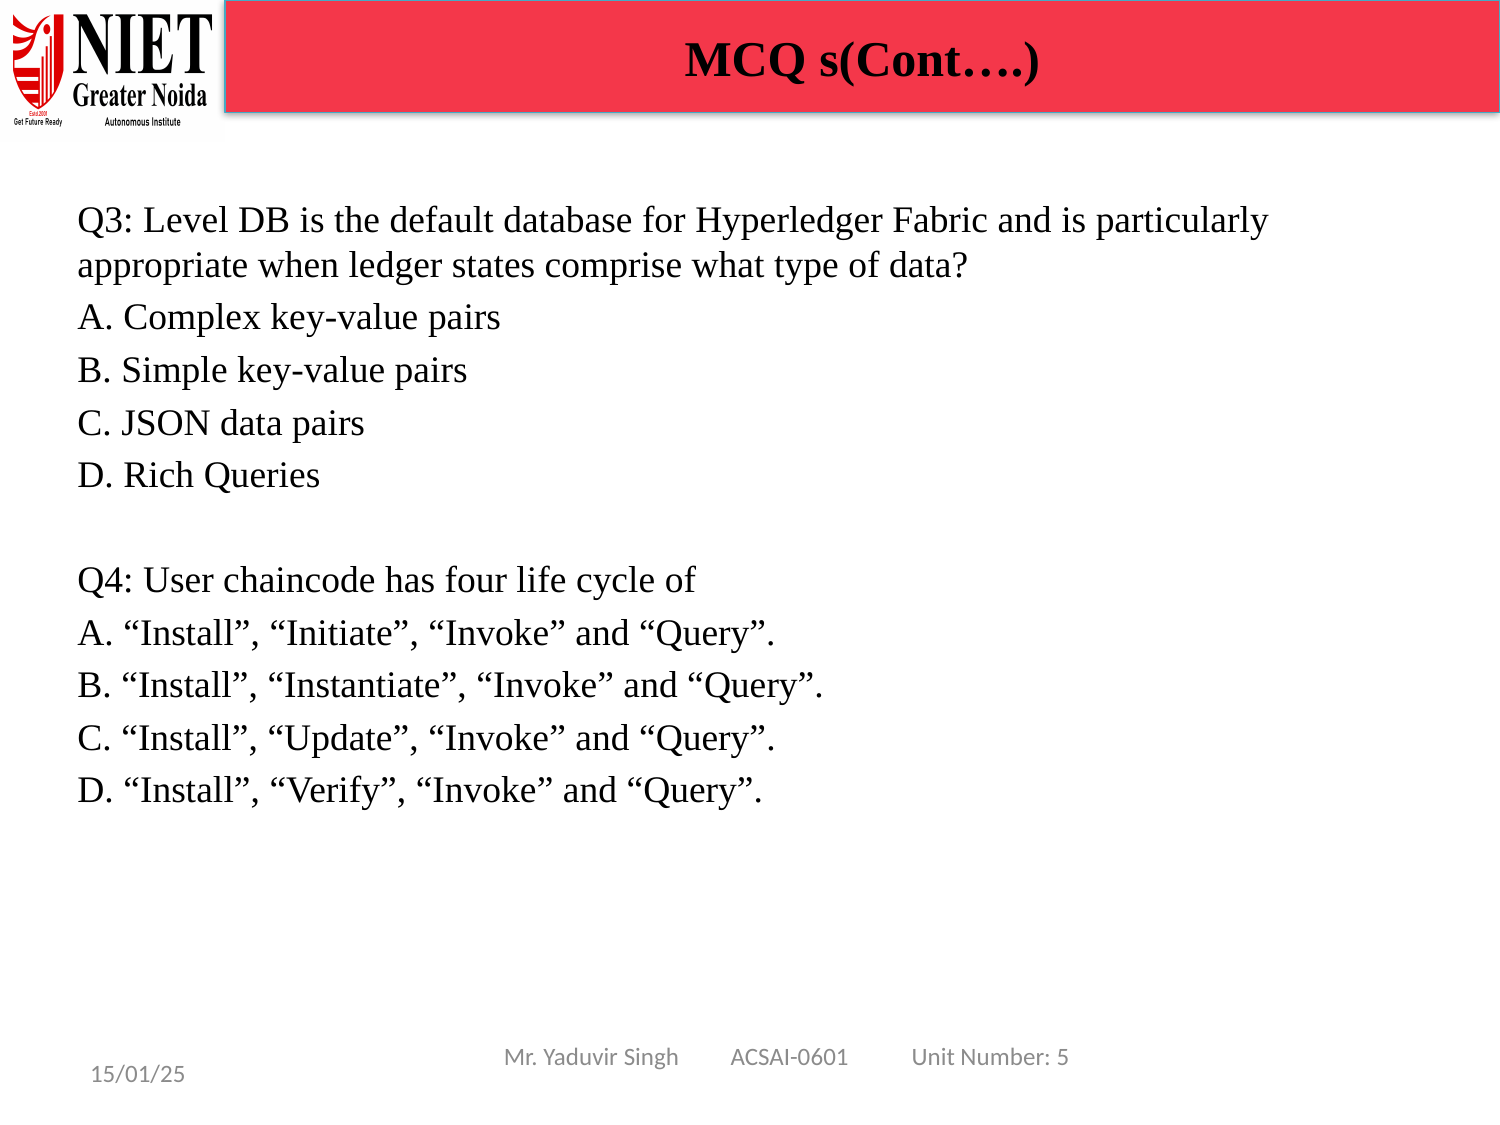

MCQ s(Cont….)
Q3: Level DB is the default database for Hyperledger Fabric and is particularly appropriate when ledger states comprise what type of data?
A. Complex key-value pairs
B. Simple key-value pairs
C. JSON data pairs
D. Rich Queries

Q4: User chaincode has four life cycle of
A. “Install”, “Initiate”, “Invoke” and “Query”.
B. “Install”, “Instantiate”, “Invoke” and “Query”.
C. “Install”, “Update”, “Invoke” and “Query”.
D. “Install”, “Verify”, “Invoke” and “Query”.

Mr. Yaduvir Singh         ACSAI-0601           Unit Number: 5
15/01/25